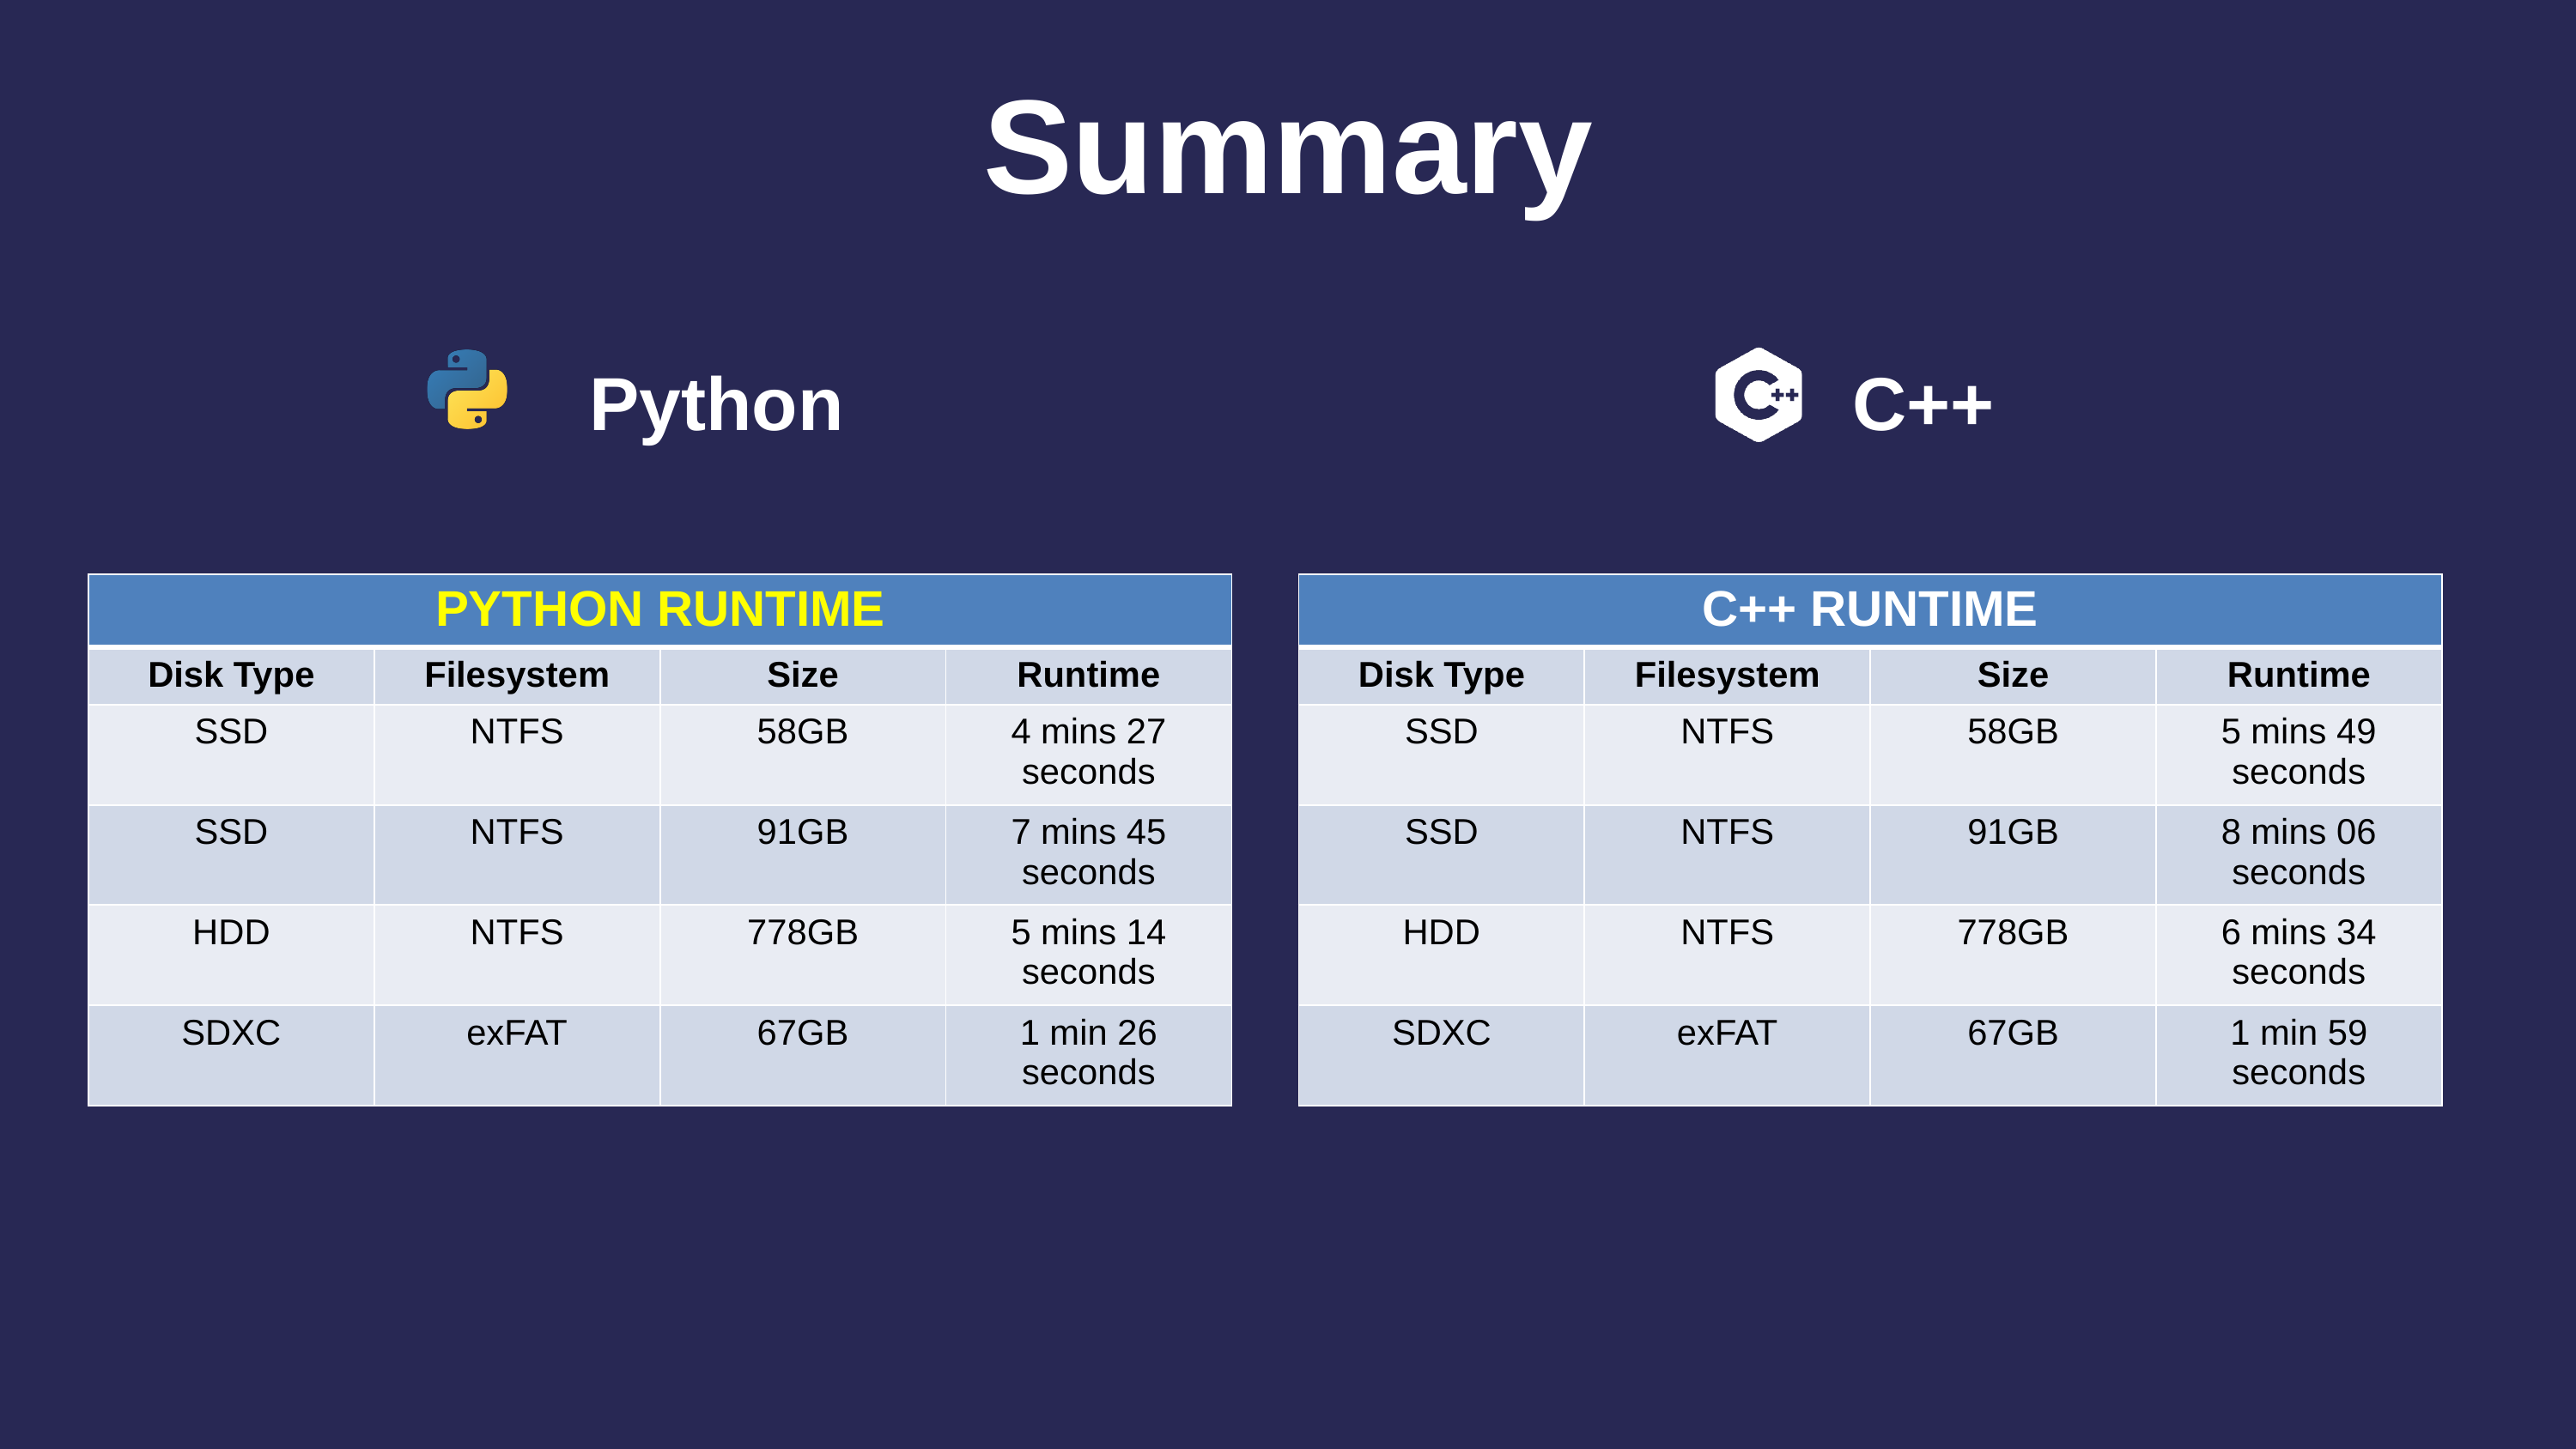

Summary

C++

Python
| PYTHON RUNTIME |  |  |  |
| --- | --- | --- | --- |
| Disk Type | Filesystem | Size | Runtime |
| SSD | NTFS | 58GB | 4 mins 27 seconds |
| SSD | NTFS | 91GB | 7 mins 45 seconds |
| HDD | NTFS | 778GB | 5 mins 14 seconds |
| SDXC | exFAT | 67GB | 1 min 26 seconds |
| C++ RUNTIME |  |  |  |
| --- | --- | --- | --- |
| Disk Type | Filesystem | Size | Runtime |
| SSD | NTFS | 58GB | 5 mins 49 seconds |
| SSD | NTFS | 91GB | 8 mins 06 seconds |
| HDD | NTFS | 778GB | 6 mins 34 seconds |
| SDXC | exFAT | 67GB | 1 min 59 seconds |